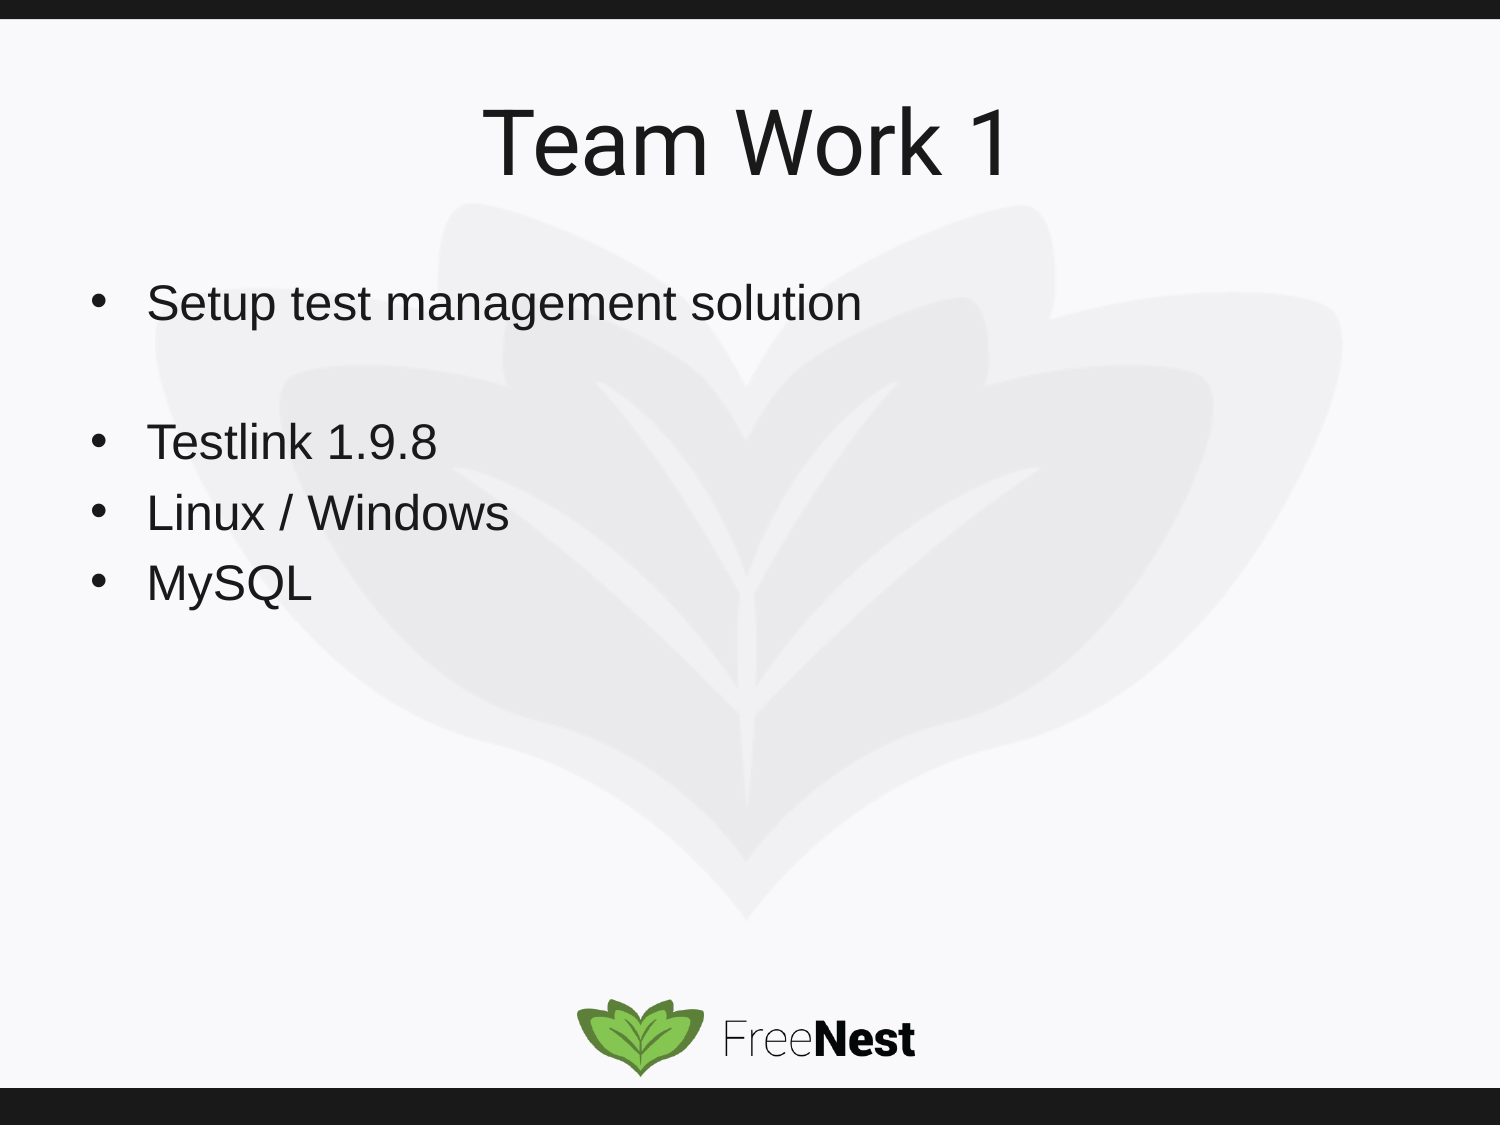

# Team Work 1
Setup test management solution

Testlink 1.9.8
Linux / Windows
MySQL